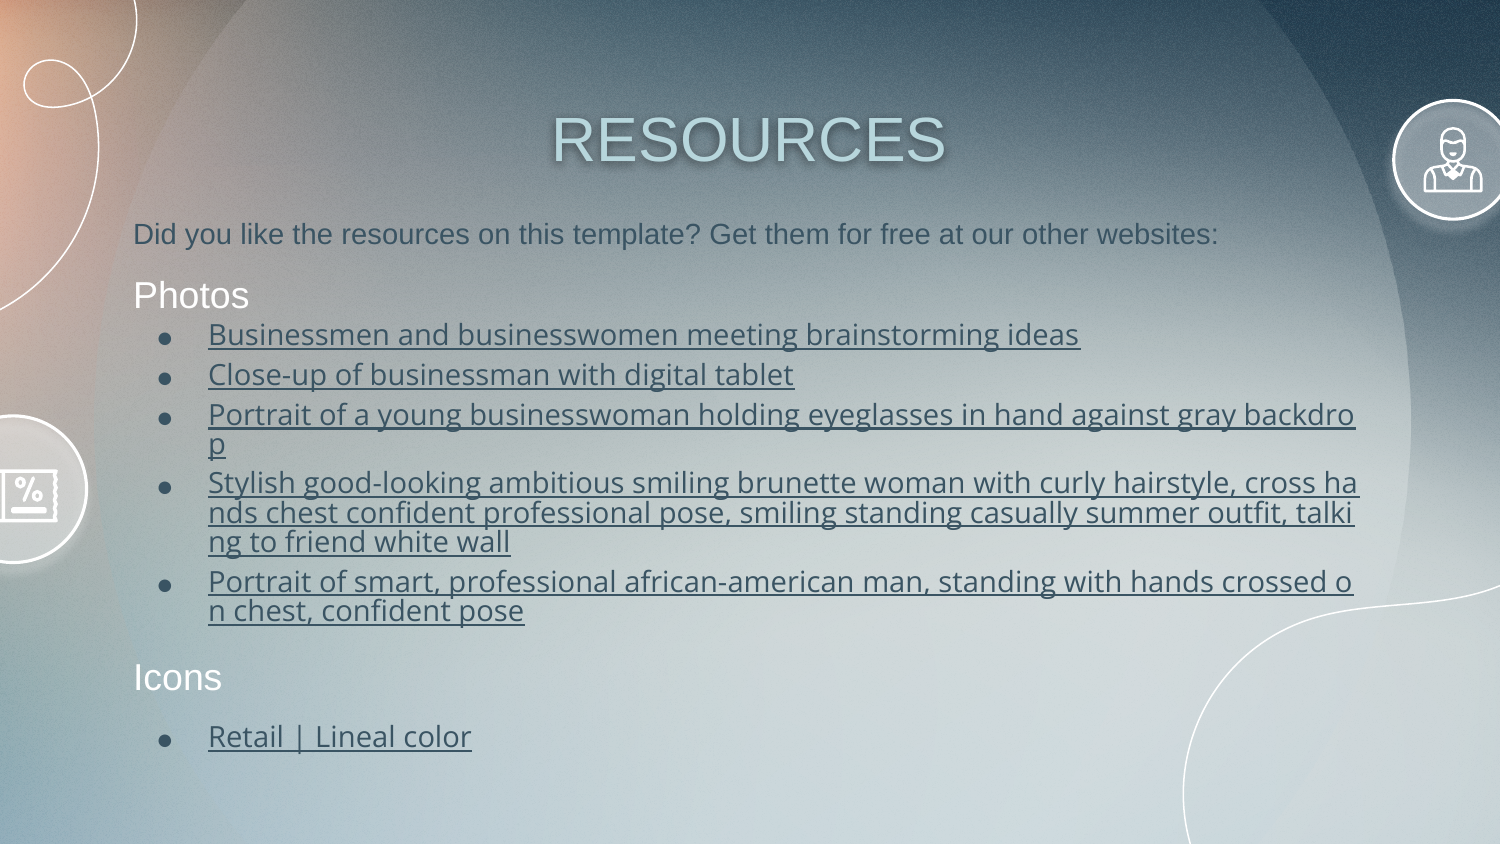

# RESOURCES

Did you like the resources on this template? Get them for free at our other websites:
Photos
Businessmen and businesswomen meeting brainstorming ideas
Close-up of businessman with digital tablet
Portrait of a young businesswoman holding eyeglasses in hand against gray backdrop
Stylish good-looking ambitious smiling brunette woman with curly hairstyle, cross hands chest confident professional pose, smiling standing casually summer outfit, talking to friend white wall
Portrait of smart, professional african-american man, standing with hands crossed on chest, confident pose
Icons
Retail | Lineal color